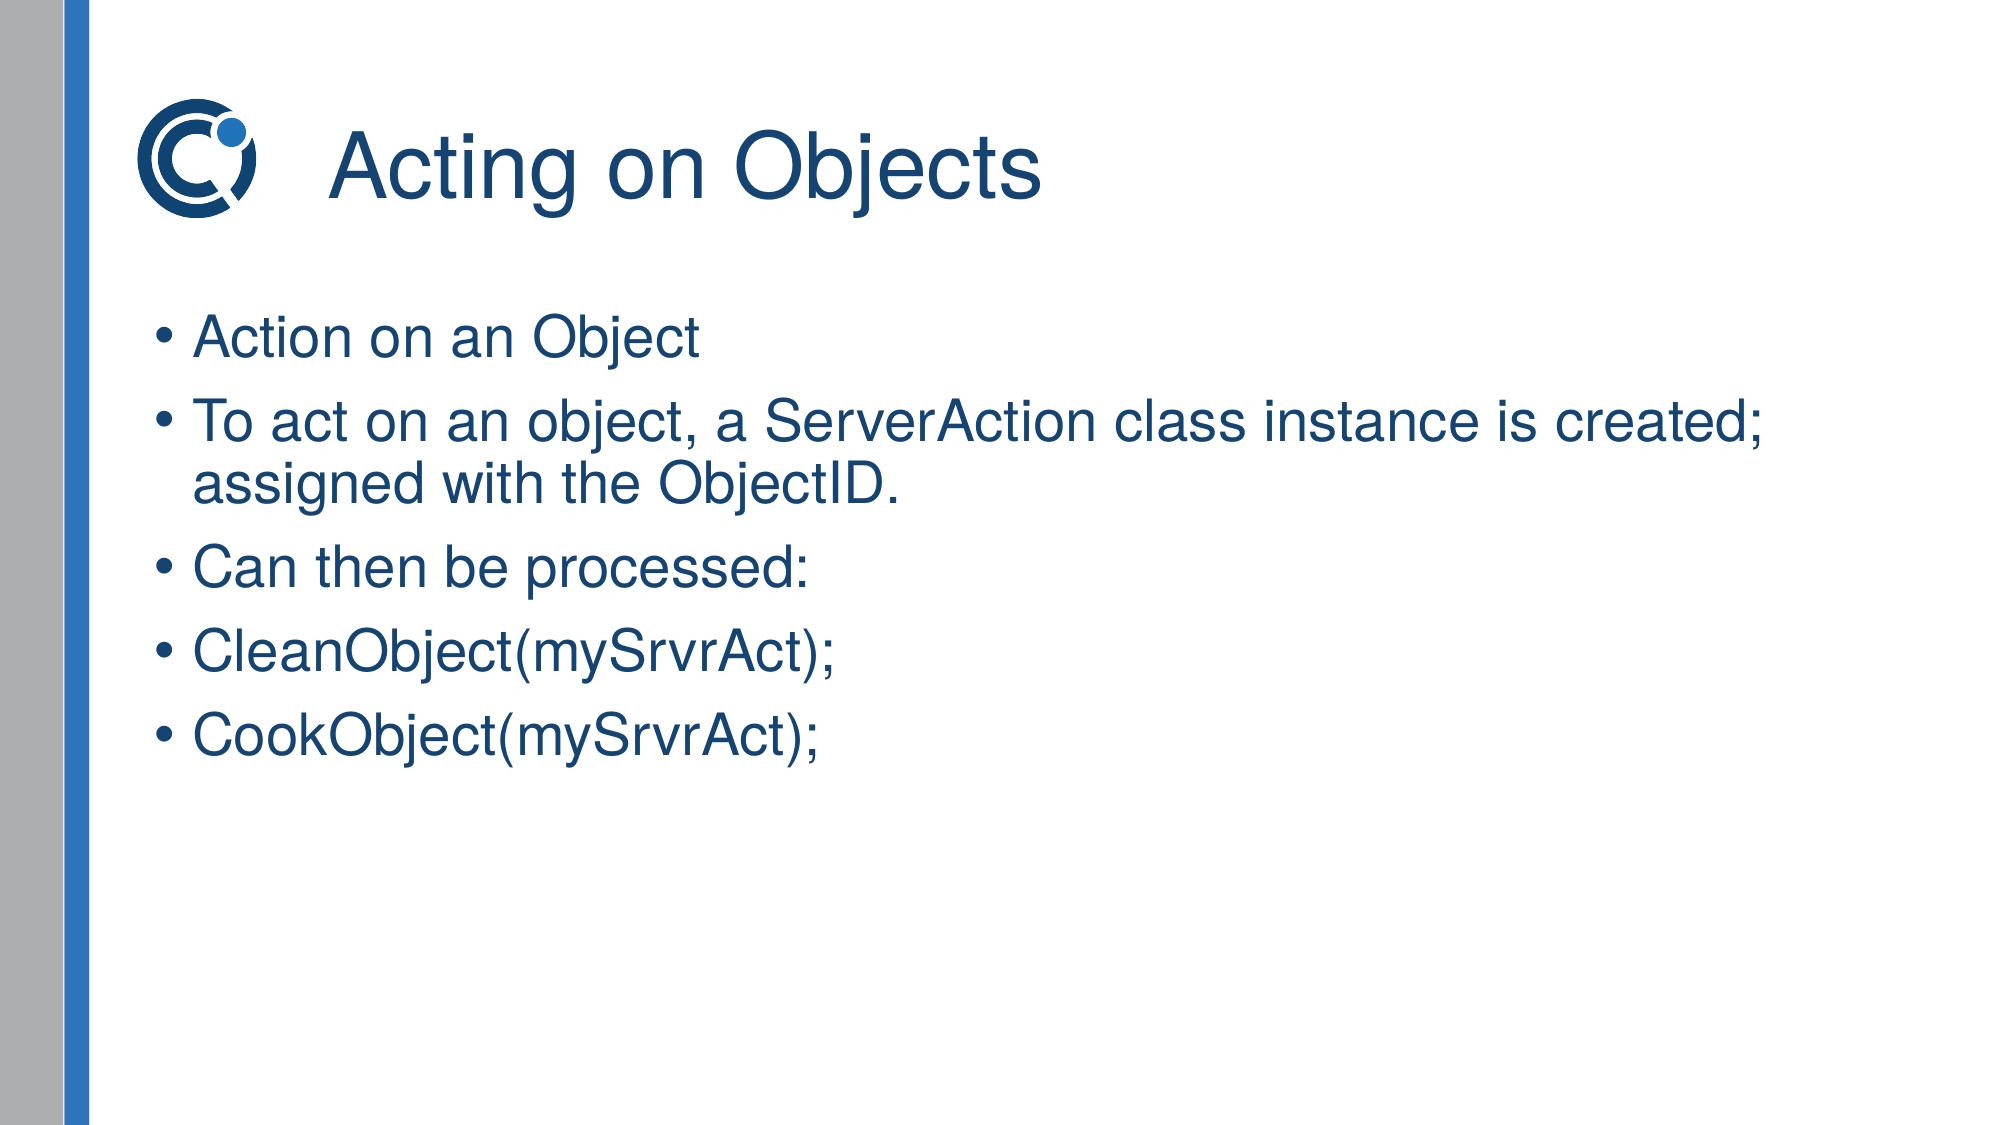

# Acting on Objects
Action on an Object
To act on an object, a ServerAction class instance is created; assigned with the ObjectID.
Can then be processed:
CleanObject(mySrvrAct);
CookObject(mySrvrAct);